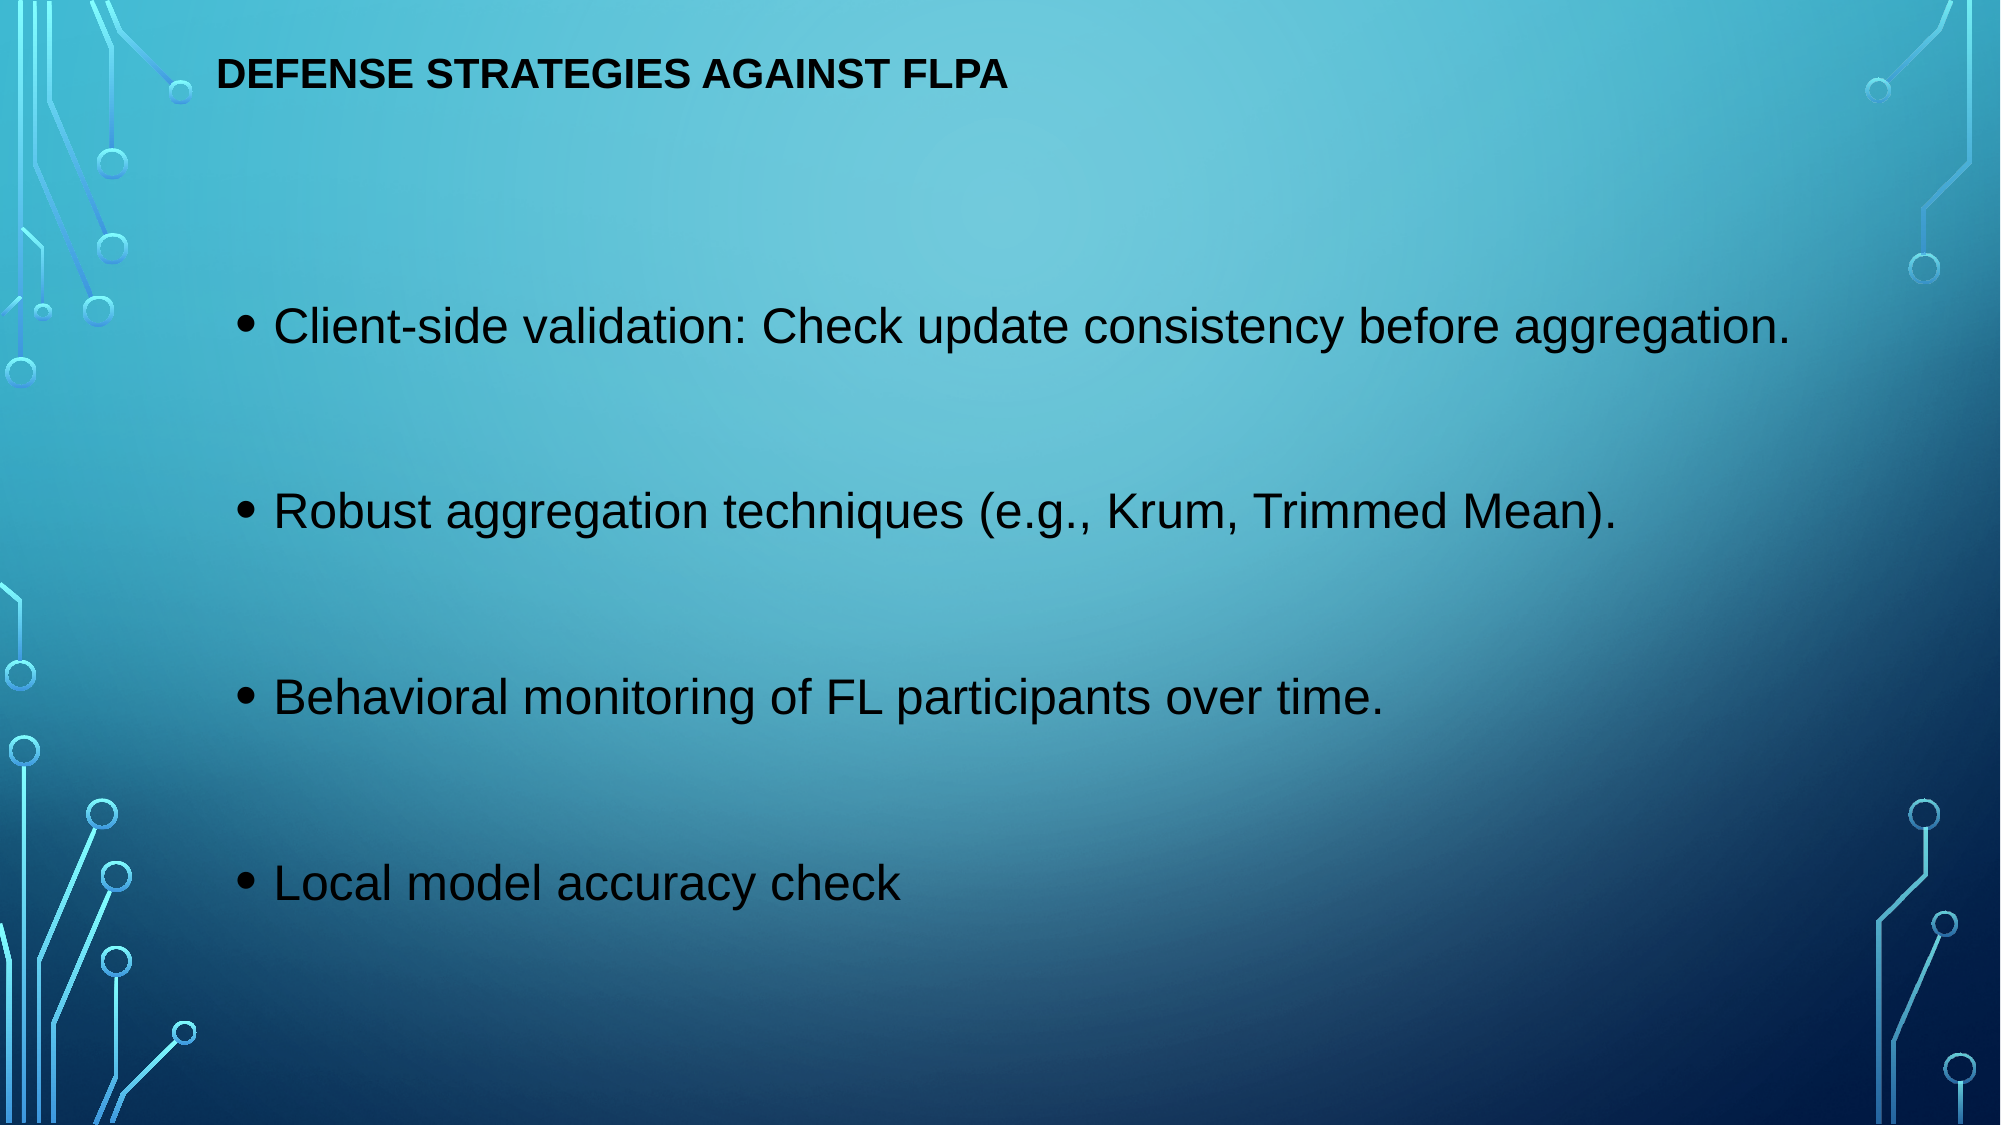

# DefenSe Strategies against FLPa
Client-side validation: Check update consistency before aggregation.

Robust aggregation techniques (e.g., Krum, Trimmed Mean).

Behavioral monitoring of FL participants over time.

Local model accuracy check